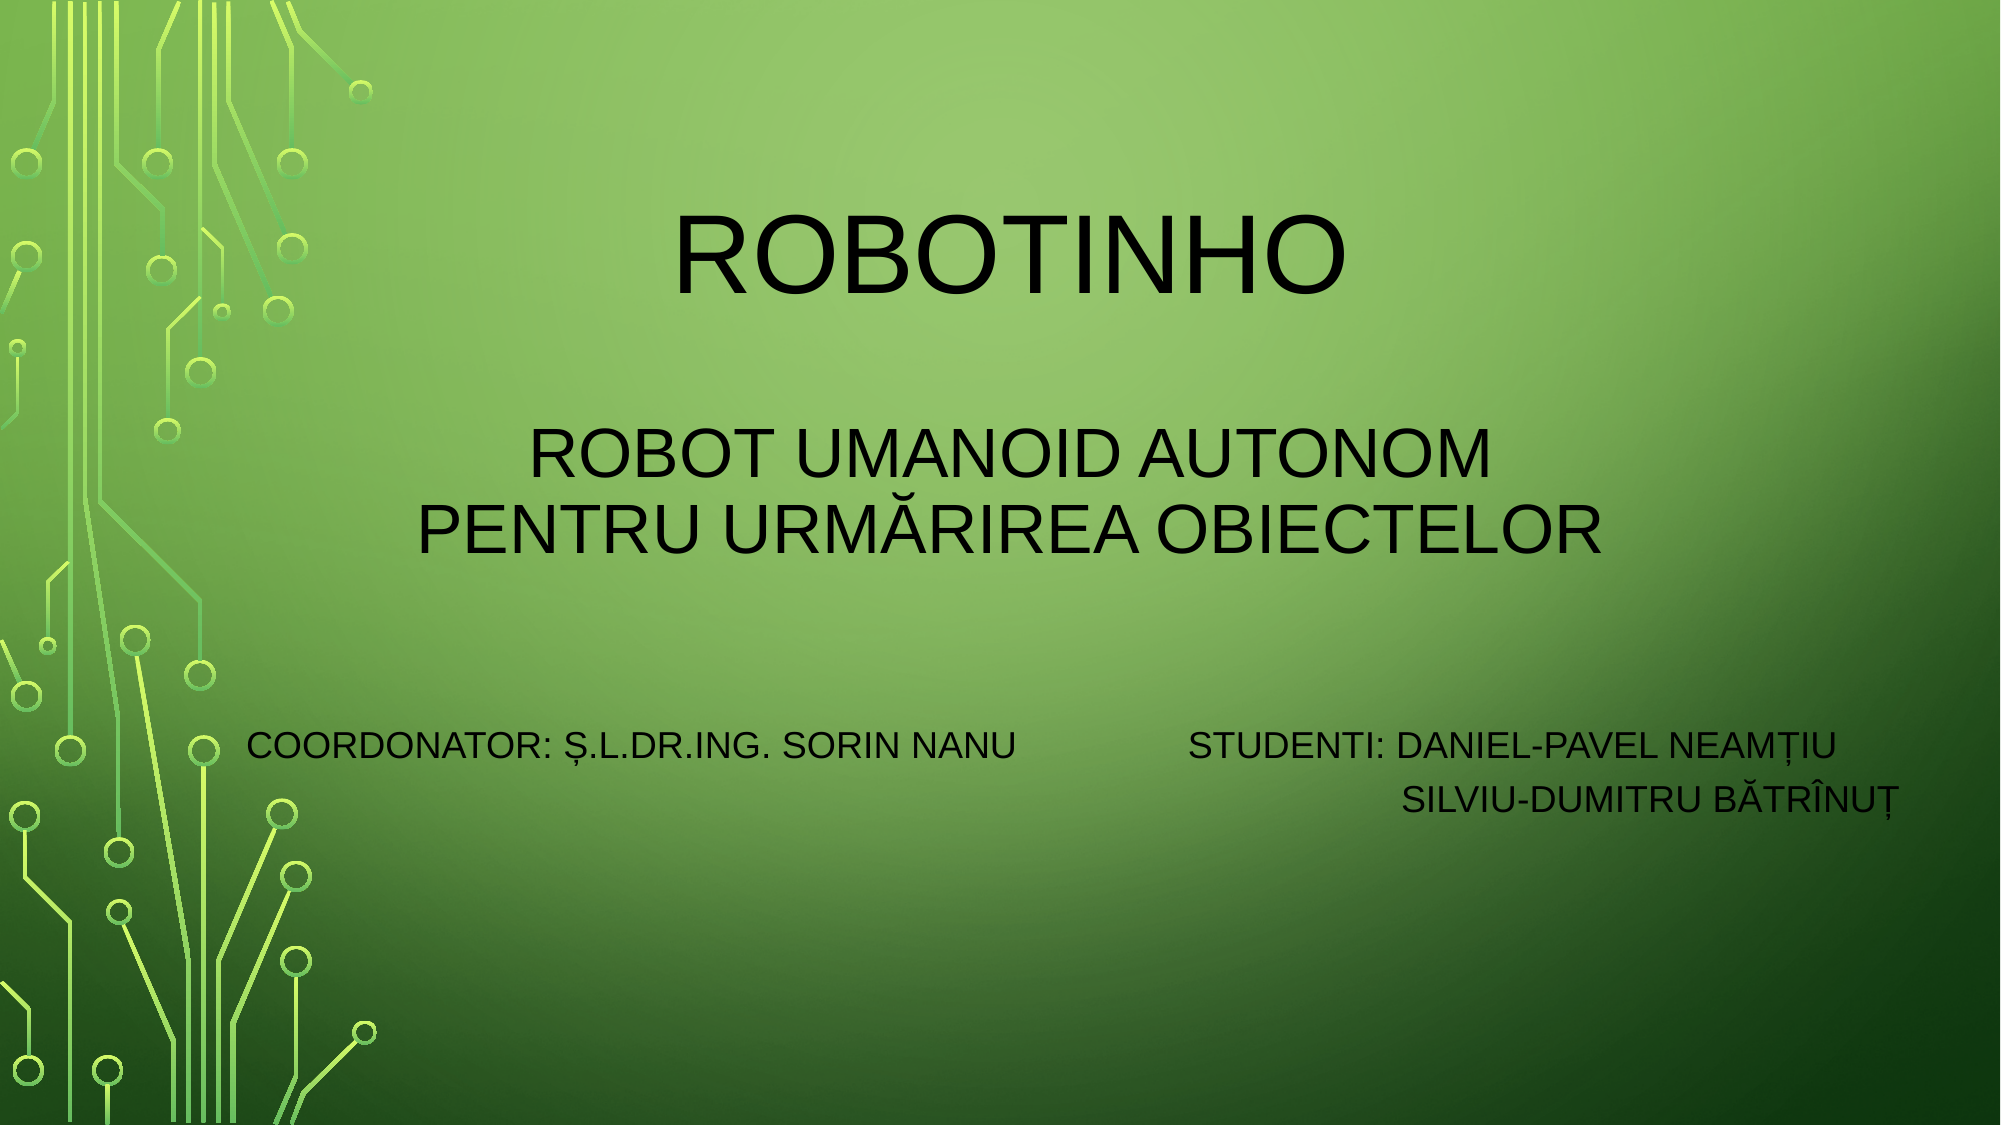

# ROBOTINHO ROBOT UMANOID AUTONOM PENTRU URMĂrirea OBIECTELOR
Coordonator: Ș.l.dr.ing. Sorin NANU	    Studenti: DANIEL-Pavel NEAmțiu
						            	          Silviu-Dumitru BĂTRÎNUȚ